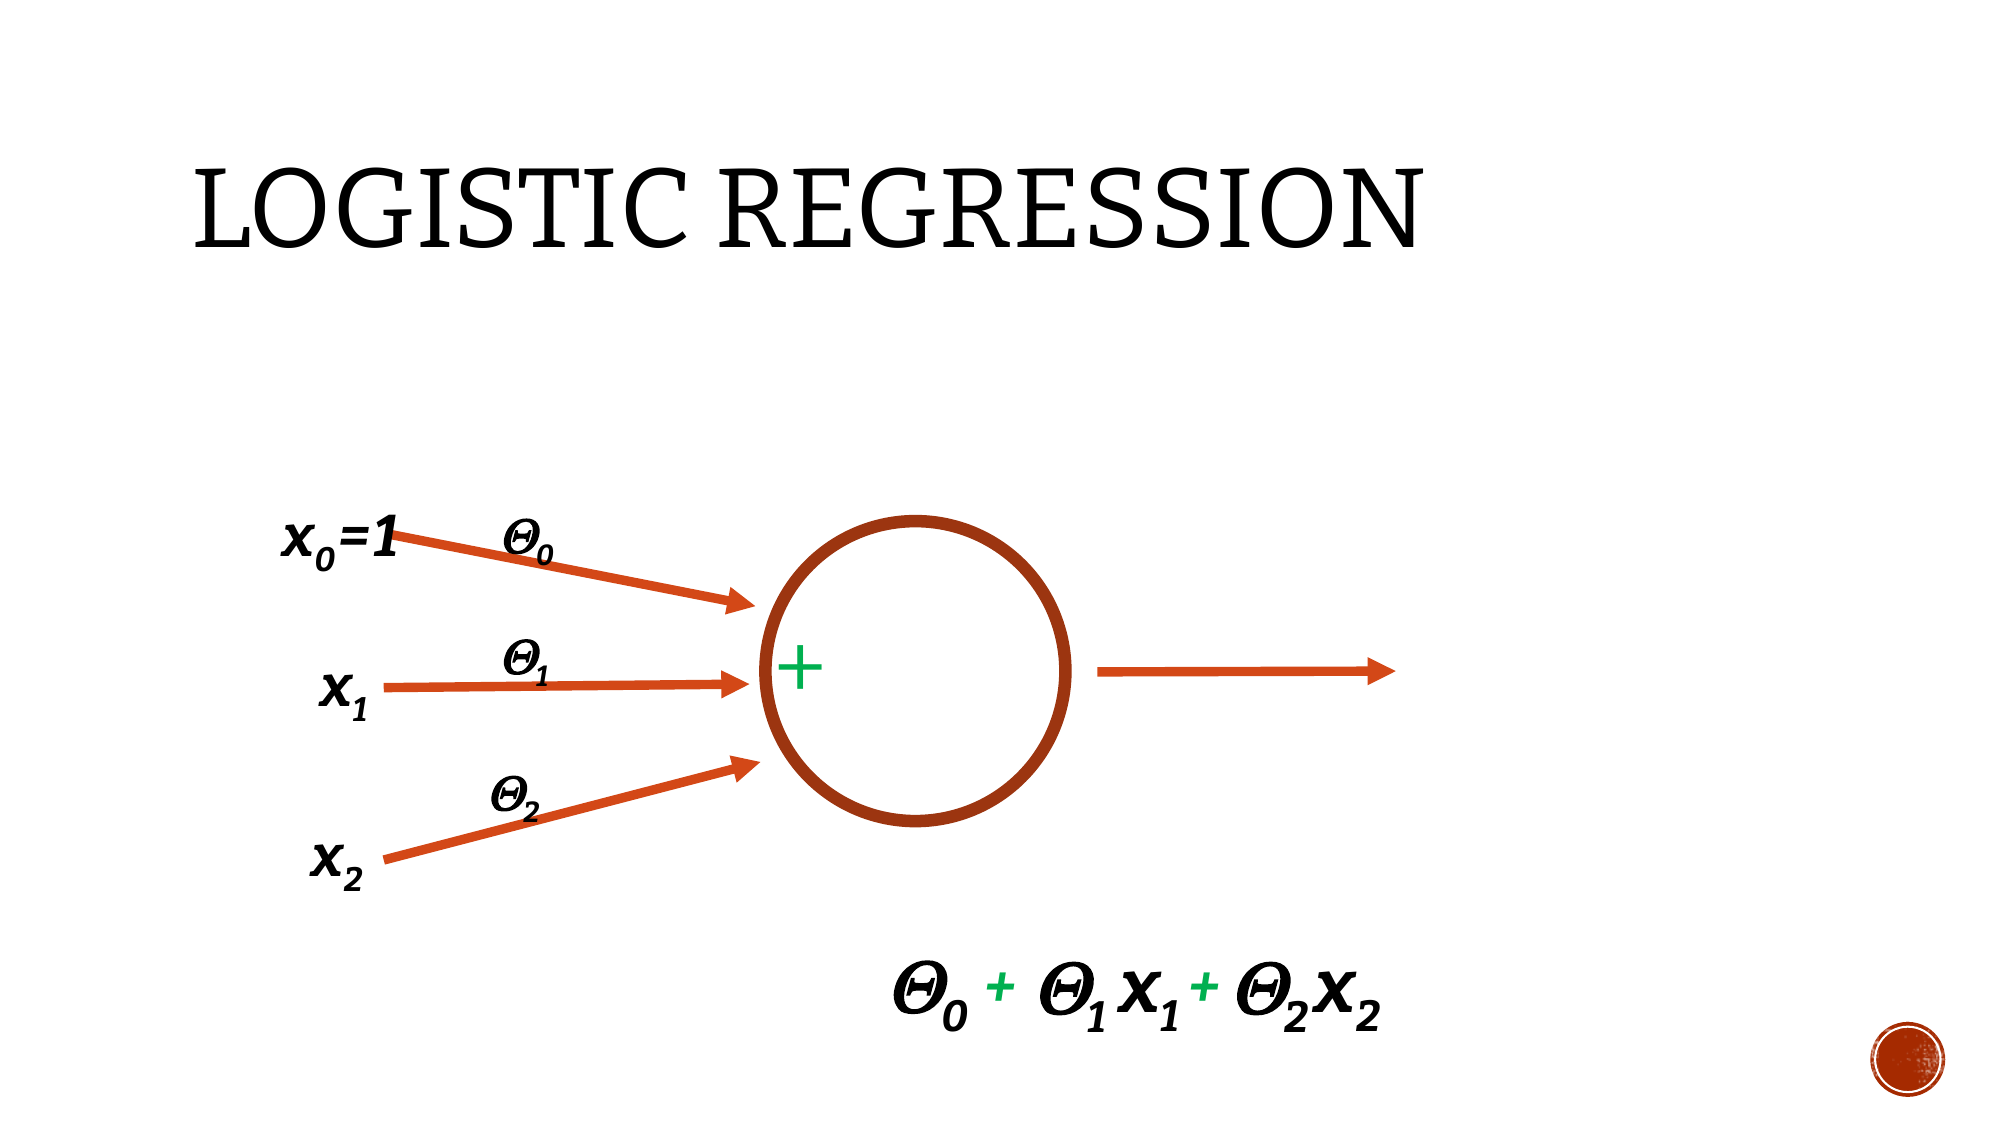

# Logistic REGRESSION
x0=1
Θ0

+
Θ1
x1
Θ2
x2
Θ0
x1
x2
Θ1
Θ2
+
+